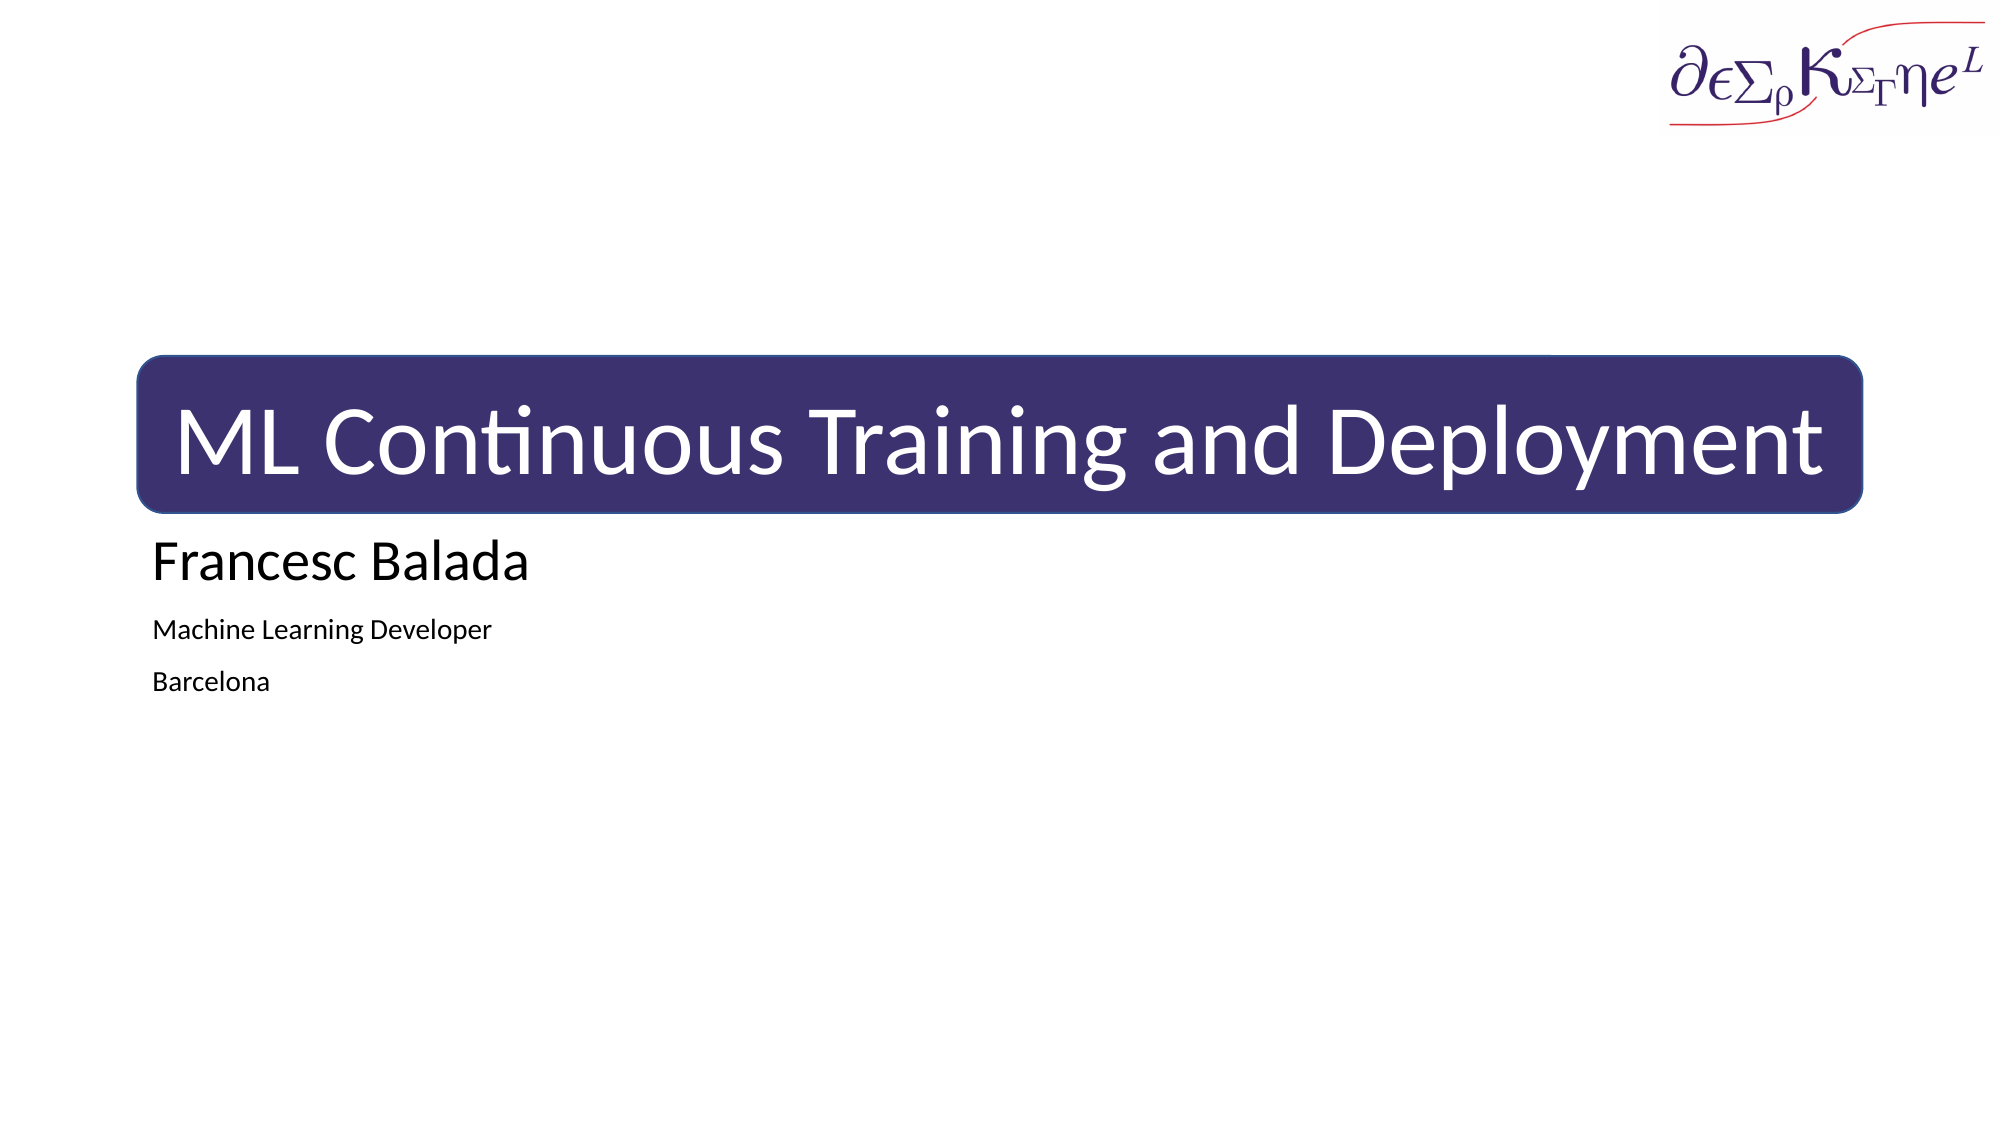

ML Continuous Training and Deployment
Francesc Balada
Machine Learning Developer
Barcelona